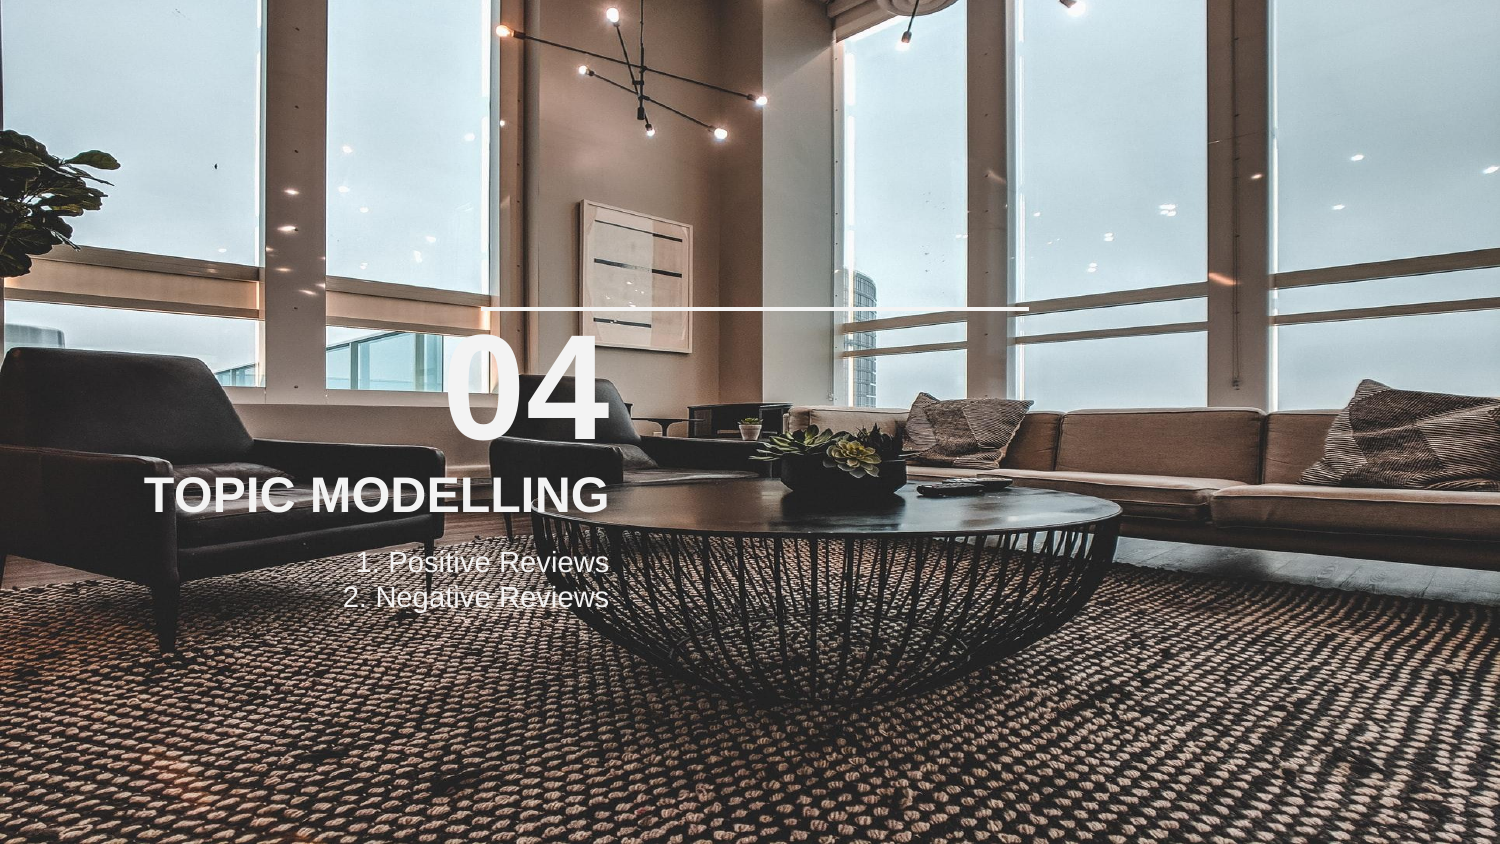

04
# TOPIC MODELLING
1. Positive Reviews
2. Negative Reviews